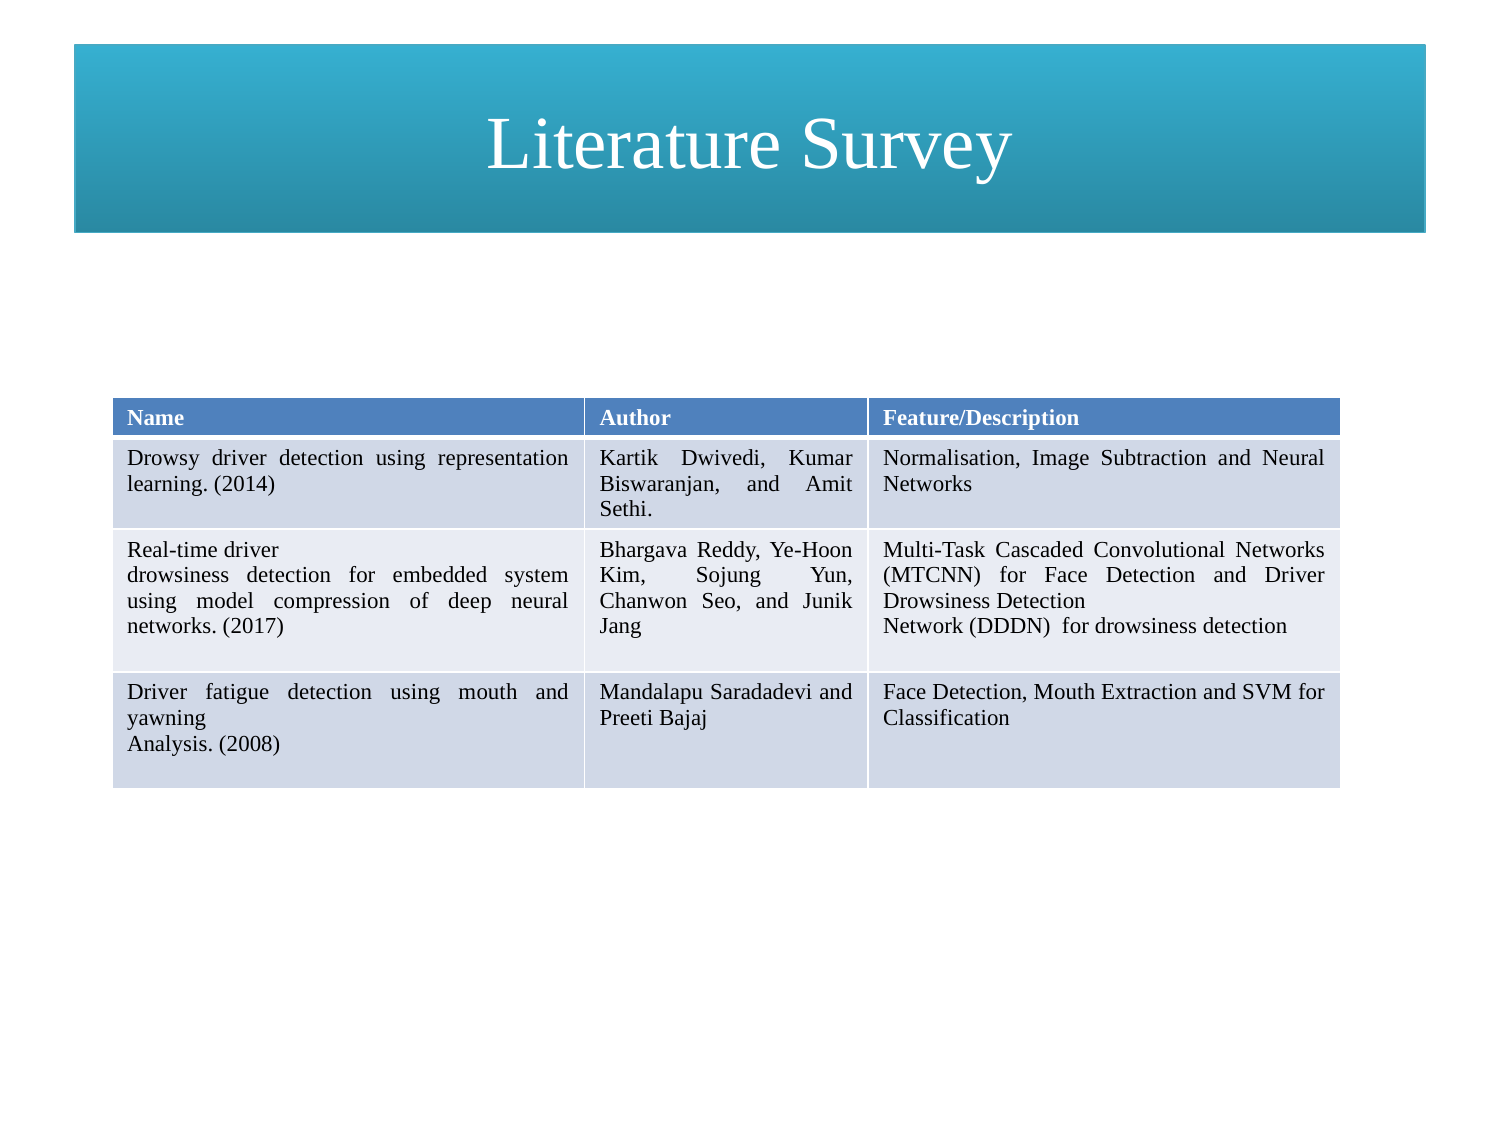

Literature Survey
| Name | Author | Feature/Description |
| --- | --- | --- |
| Drowsy driver detection using representation learning. (2014) | Kartik Dwivedi, Kumar Biswaranjan, and Amit Sethi. | Normalisation, Image Subtraction and Neural Networks |
| Real-time driver drowsiness detection for embedded system using model compression of deep neural networks. (2017) | Bhargava Reddy, Ye-Hoon Kim, Sojung Yun, Chanwon Seo, and Junik Jang | Multi-Task Cascaded Convolutional Networks (MTCNN) for Face Detection and Driver Drowsiness Detection Network (DDDN) for drowsiness detection |
| Driver fatigue detection using mouth and yawning Analysis. (2008) | Mandalapu Saradadevi and Preeti Bajaj | Face Detection, Mouth Extraction and SVM for Classification |